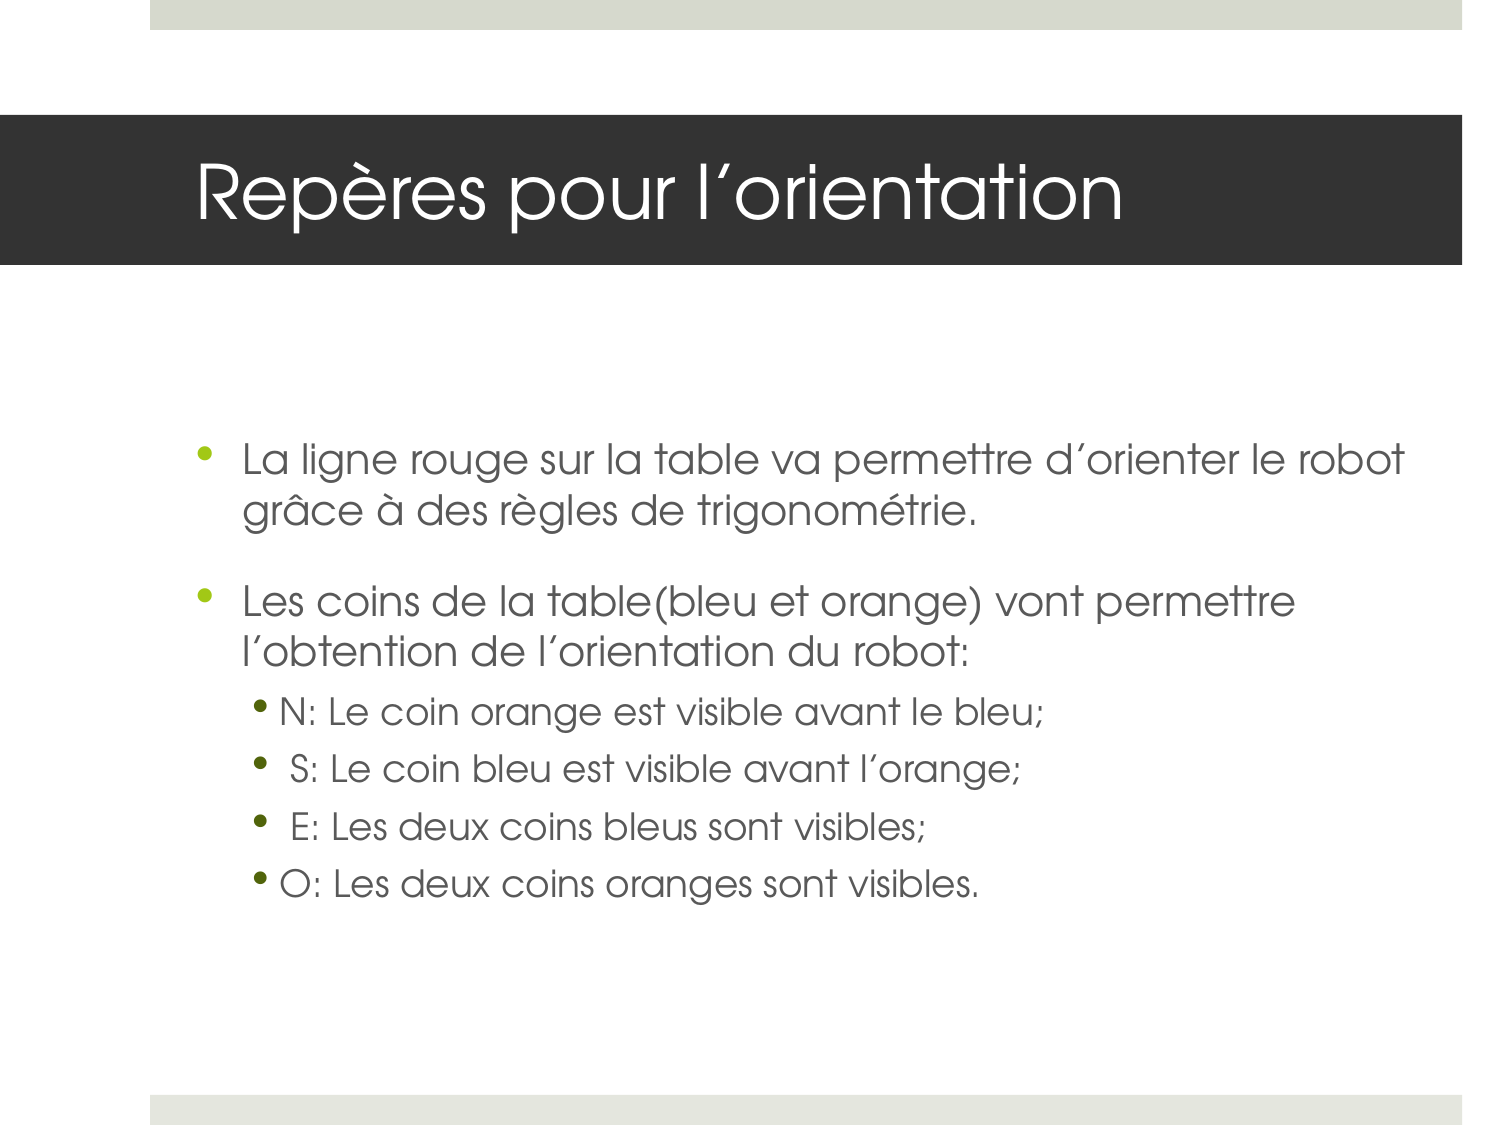

# Repères pour l’orientation
La ligne rouge sur la table va permettre d’orienter le robot grâce à des règles de trigonométrie.
Les coins de la table(bleu et orange) vont permettre l’obtention de l’orientation du robot:
 N: Le coin orange est visible avant le bleu;
  S: Le coin bleu est visible avant l’orange;
  E: Les deux coins bleus sont visibles;
 O: Les deux coins oranges sont visibles.